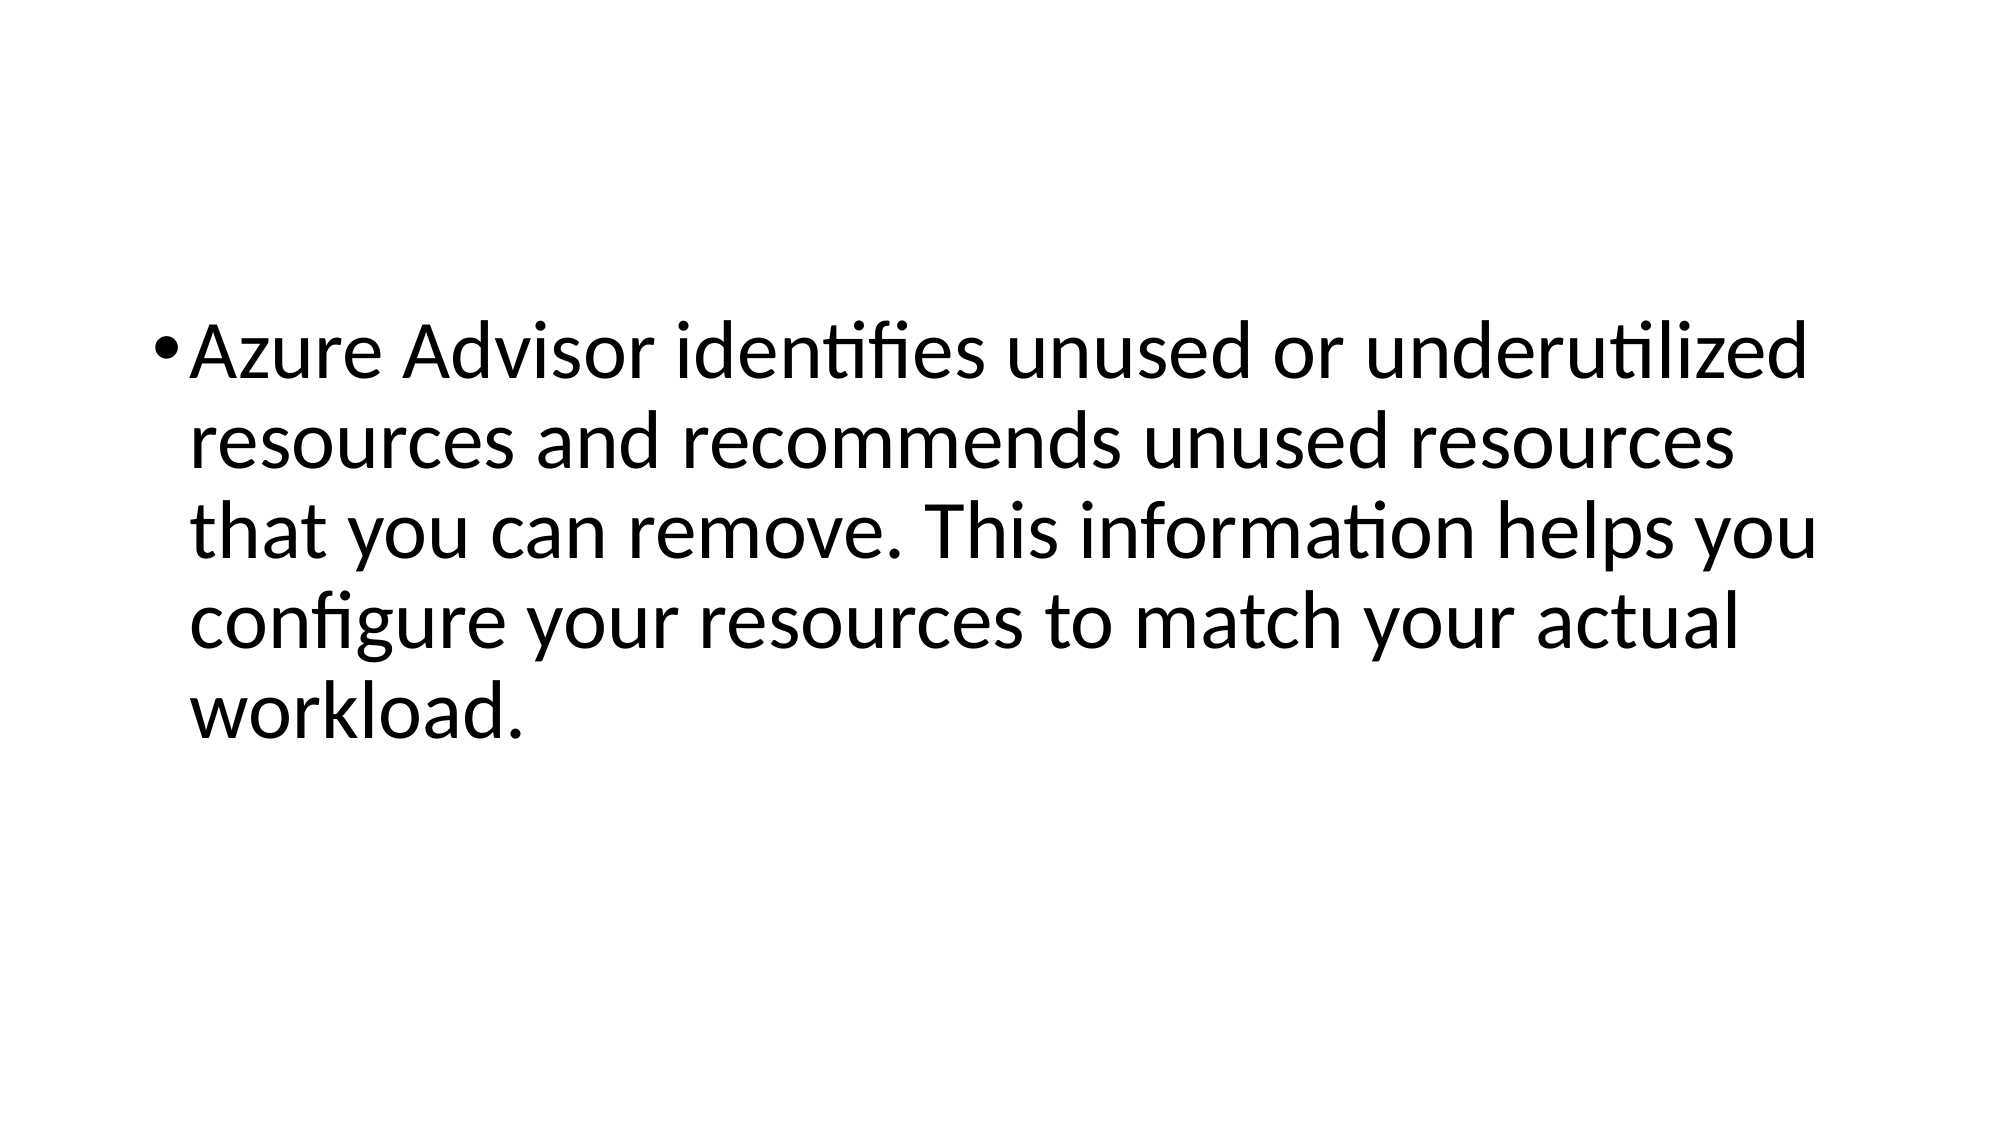

#
Azure Advisor identifies unused or underutilized resources and recommends unused resources that you can remove. This information helps you configure your resources to match your actual workload.